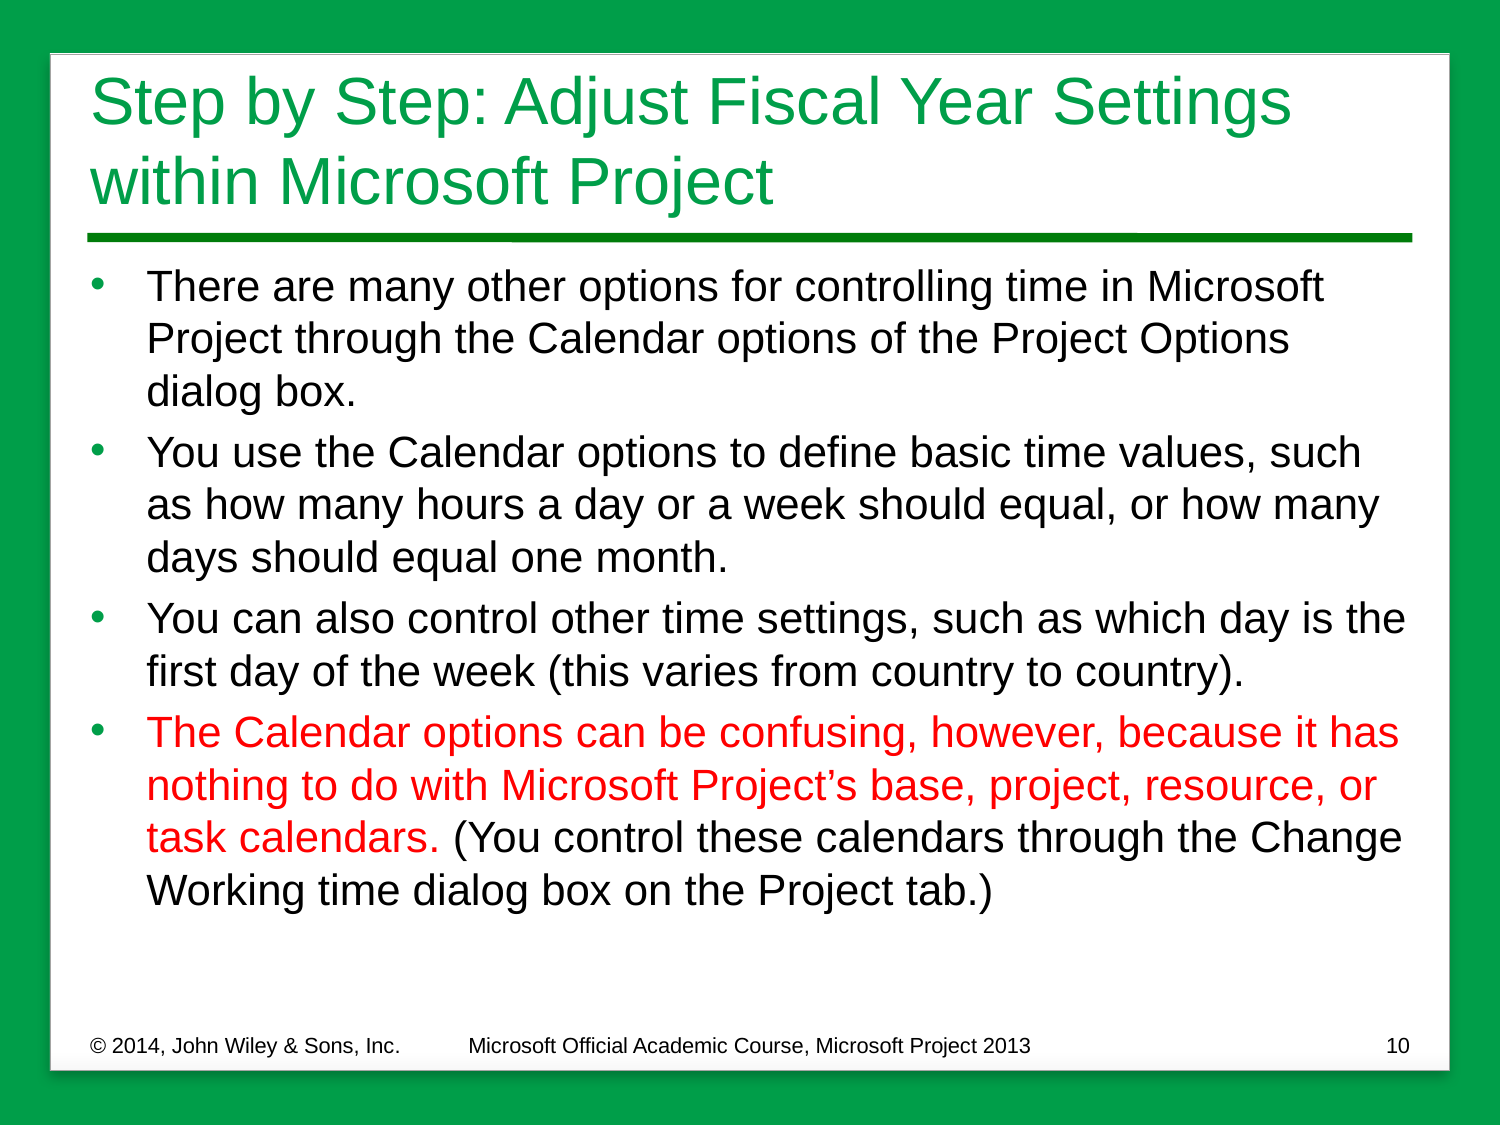

# Step by Step: Adjust Fiscal Year Settings within Microsoft Project
There are many other options for controlling time in Microsoft Project through the Calendar options of the Project Options dialog box.
You use the Calendar options to define basic time values, such as how many hours a day or a week should equal, or how many days should equal one month.
You can also control other time settings, such as which day is the first day of the week (this varies from country to country).
The Calendar options can be confusing, however, because it has nothing to do with Microsoft Project’s base, project, resource, or task calendars. (You control these calendars through the Change Working time dialog box on the Project tab.)
© 2014, John Wiley & Sons, Inc.
Microsoft Official Academic Course, Microsoft Project 2013
10